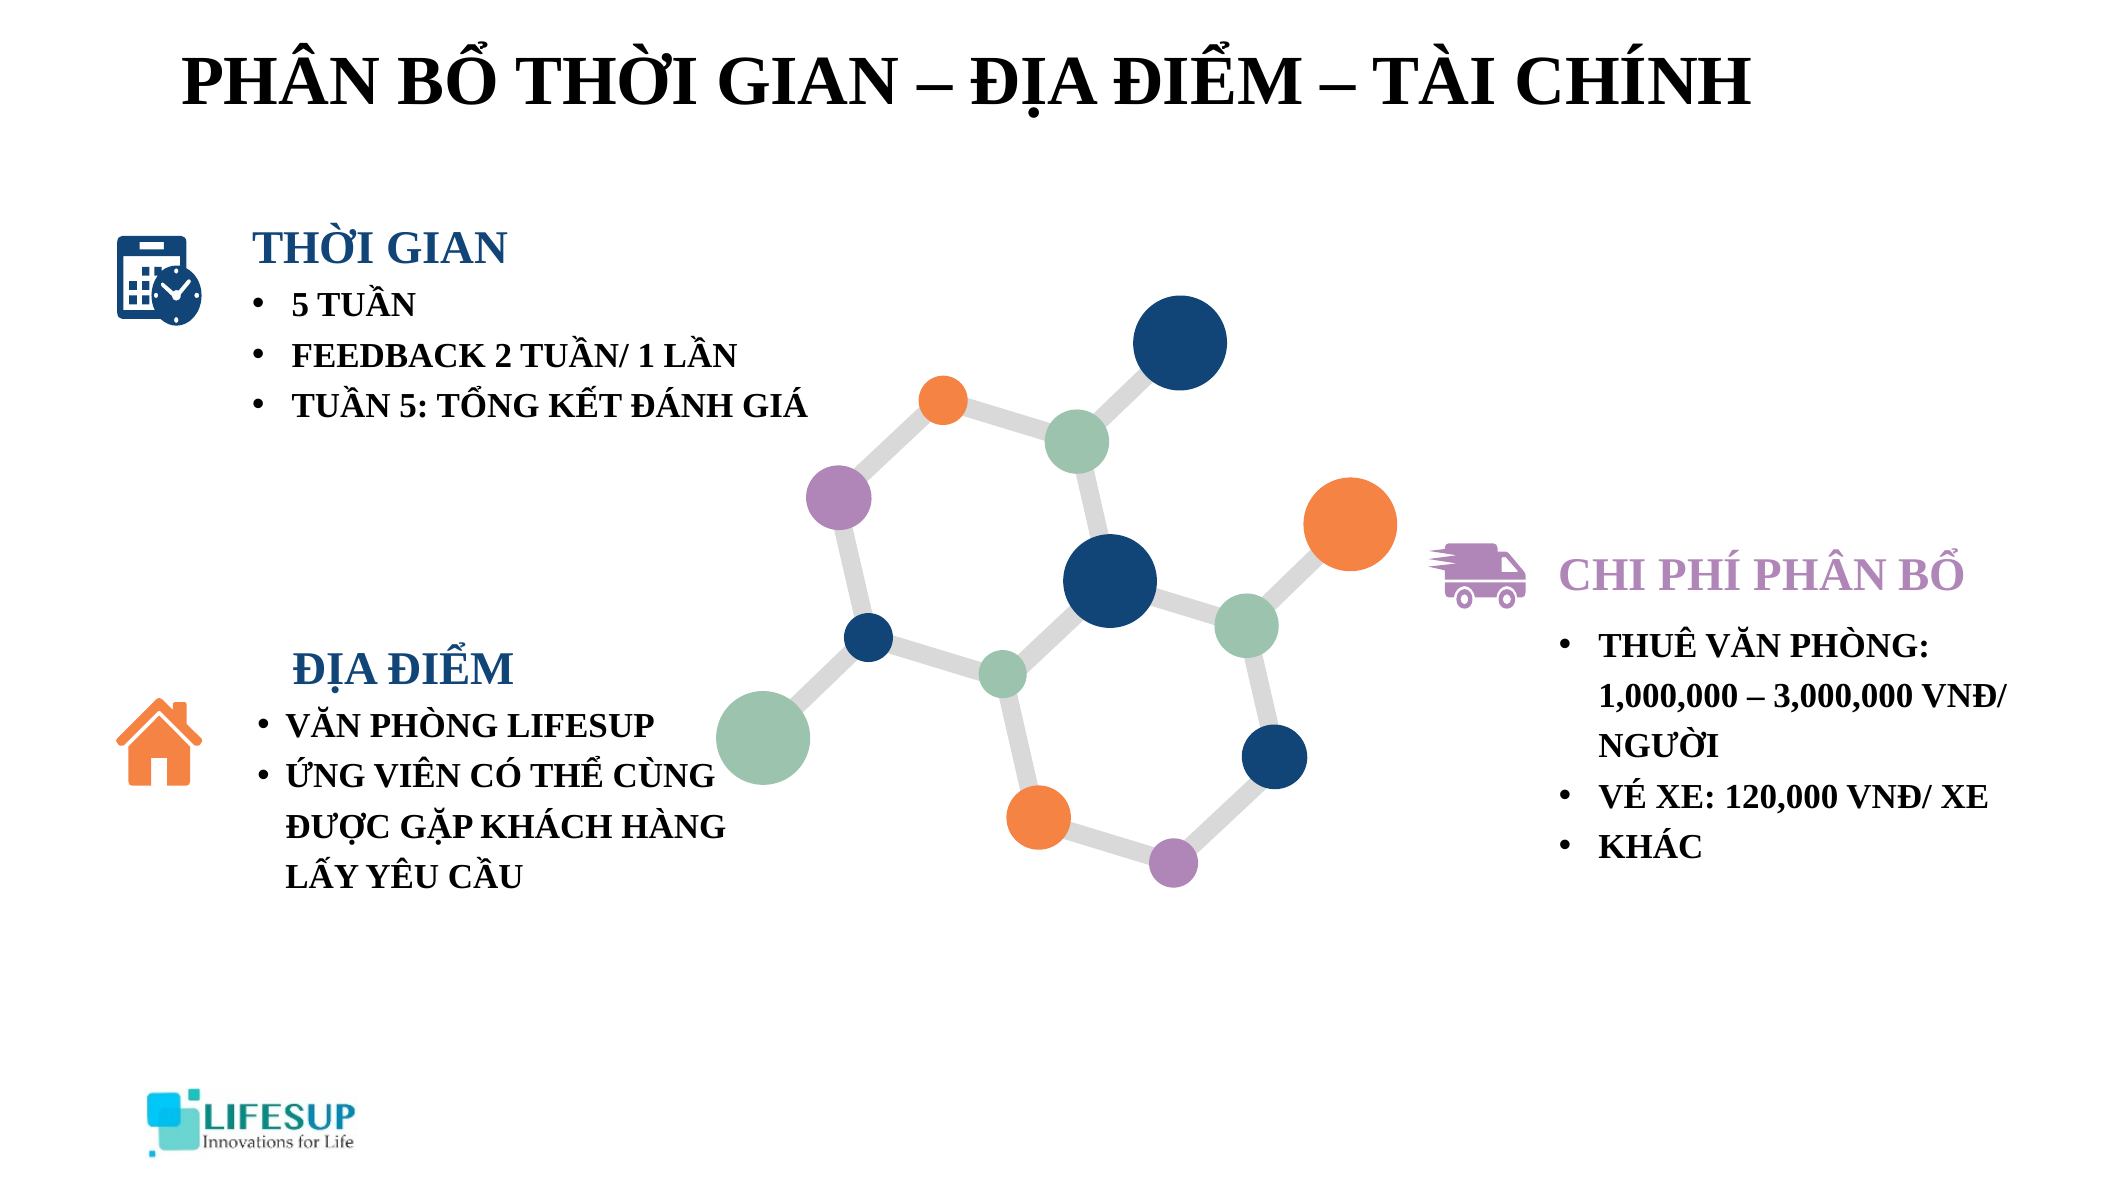

PHÂN BỔ THỜI GIAN – ĐỊA ĐIỂM – TÀI CHÍNH
THỜI GIAN
5 TUẦN
FEEDBACK 2 TUẦN/ 1 LẦN
TUẦN 5: TỔNG KẾT ĐÁNH GIÁ

CHI PHÍ PHÂN BỔ
THUÊ VĂN PHÒNG: 1,000,000 – 3,000,000 VNĐ/ NGƯỜI
VÉ XE: 120,000 VNĐ/ XE
KHÁC

ĐỊA ĐIỂM
VĂN PHÒNG LIFESUP
ỨNG VIÊN CÓ THỂ CÙNG ĐƯỢC GẶP KHÁCH HÀNG LẤY YÊU CẦU